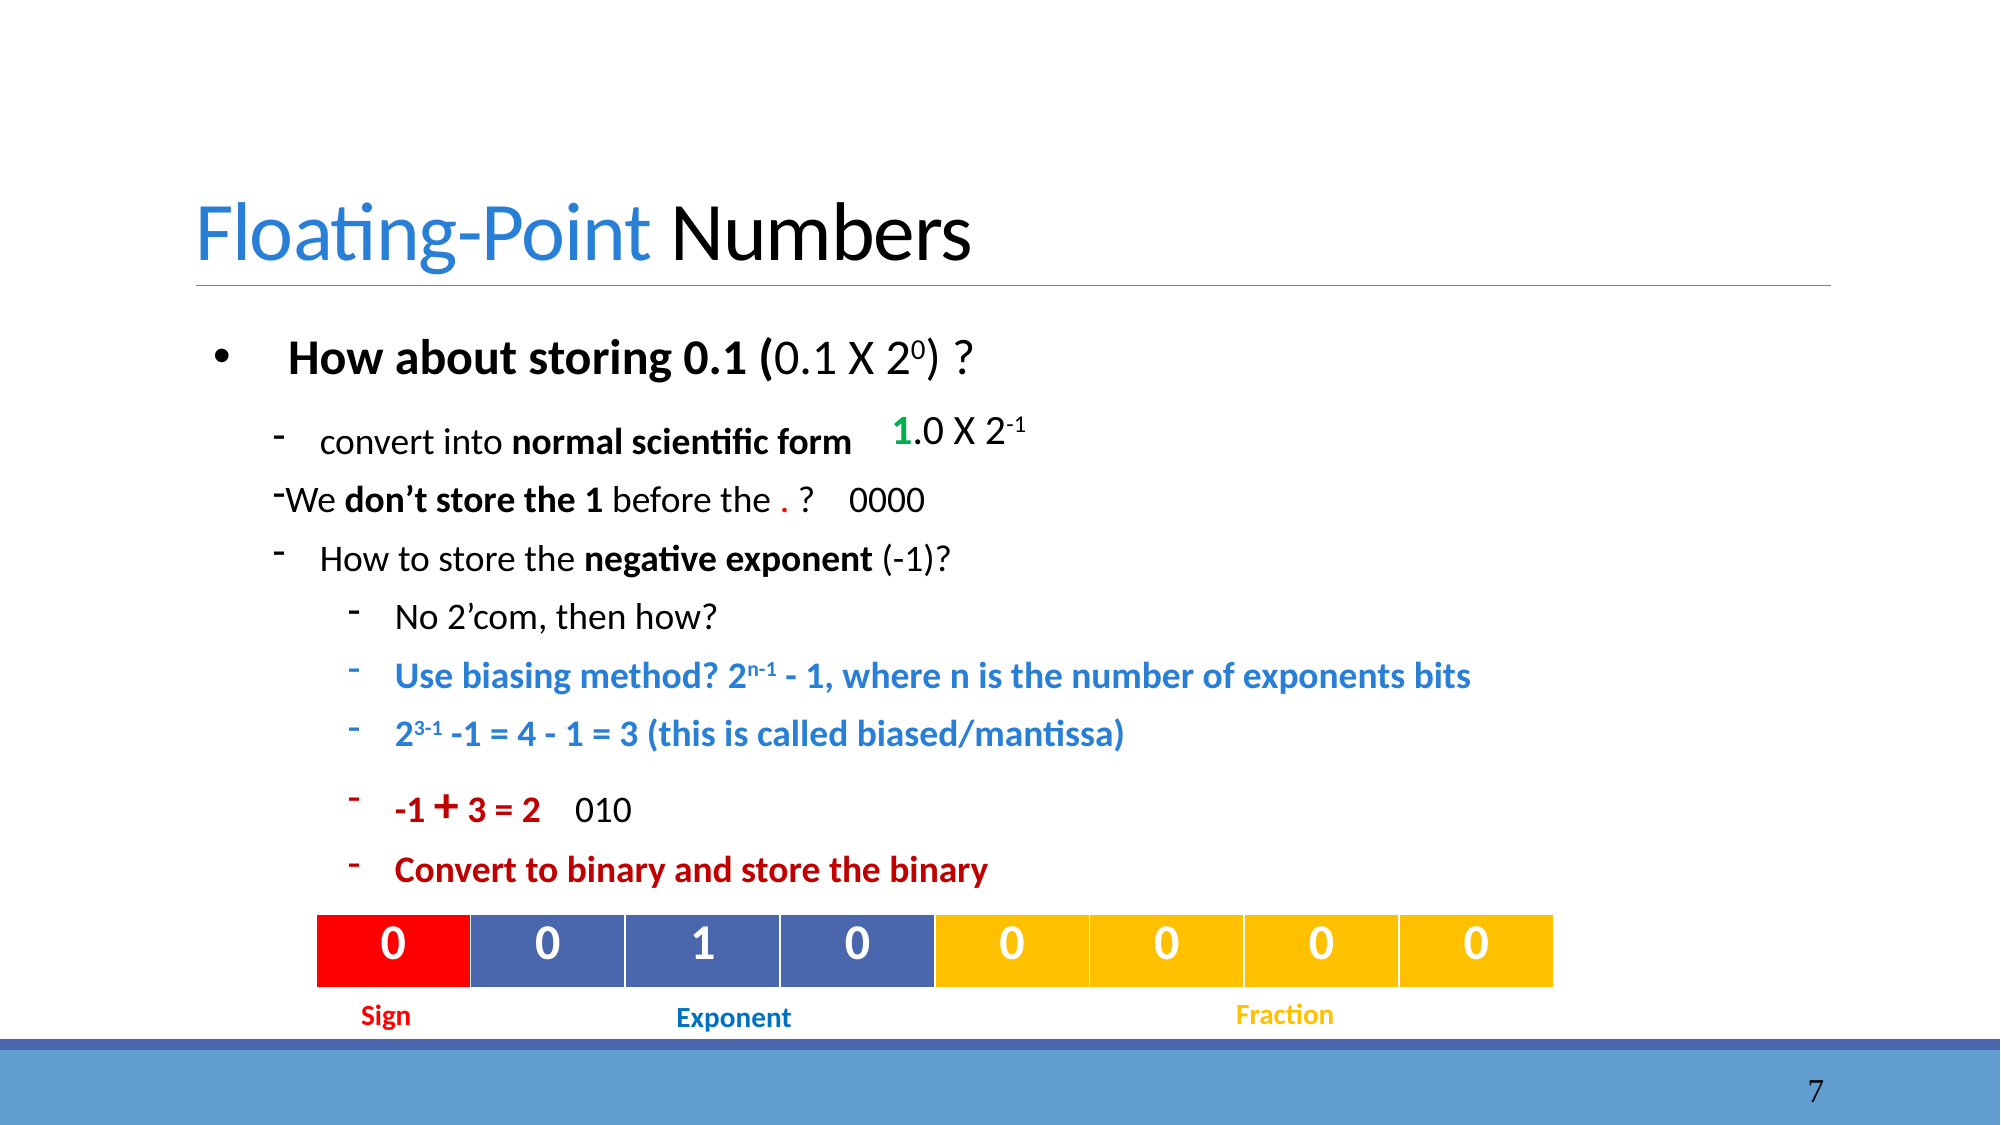

# Floating-Point Numbers
How about storing 0.1 (0.1 X 20) ?

1.0 X 2-1
convert into normal scientific form
We don’t store the 1 before the . ?    0000
How to store the negative exponent (-1)?
No 2’com, then how?
Use biasing method? 2n-1 - 1, where n is the number of exponents bits
23-1 -1 = 4 - 1 = 3 (this is called biased/mantissa)
-1 + 3 = 2    010
Convert to binary and store the binary
| 0 | 0 | 1 | 0 | 0 | 0 | 0 | 0 |
| --- | --- | --- | --- | --- | --- | --- | --- |
Fraction
Sign
Exponent
7